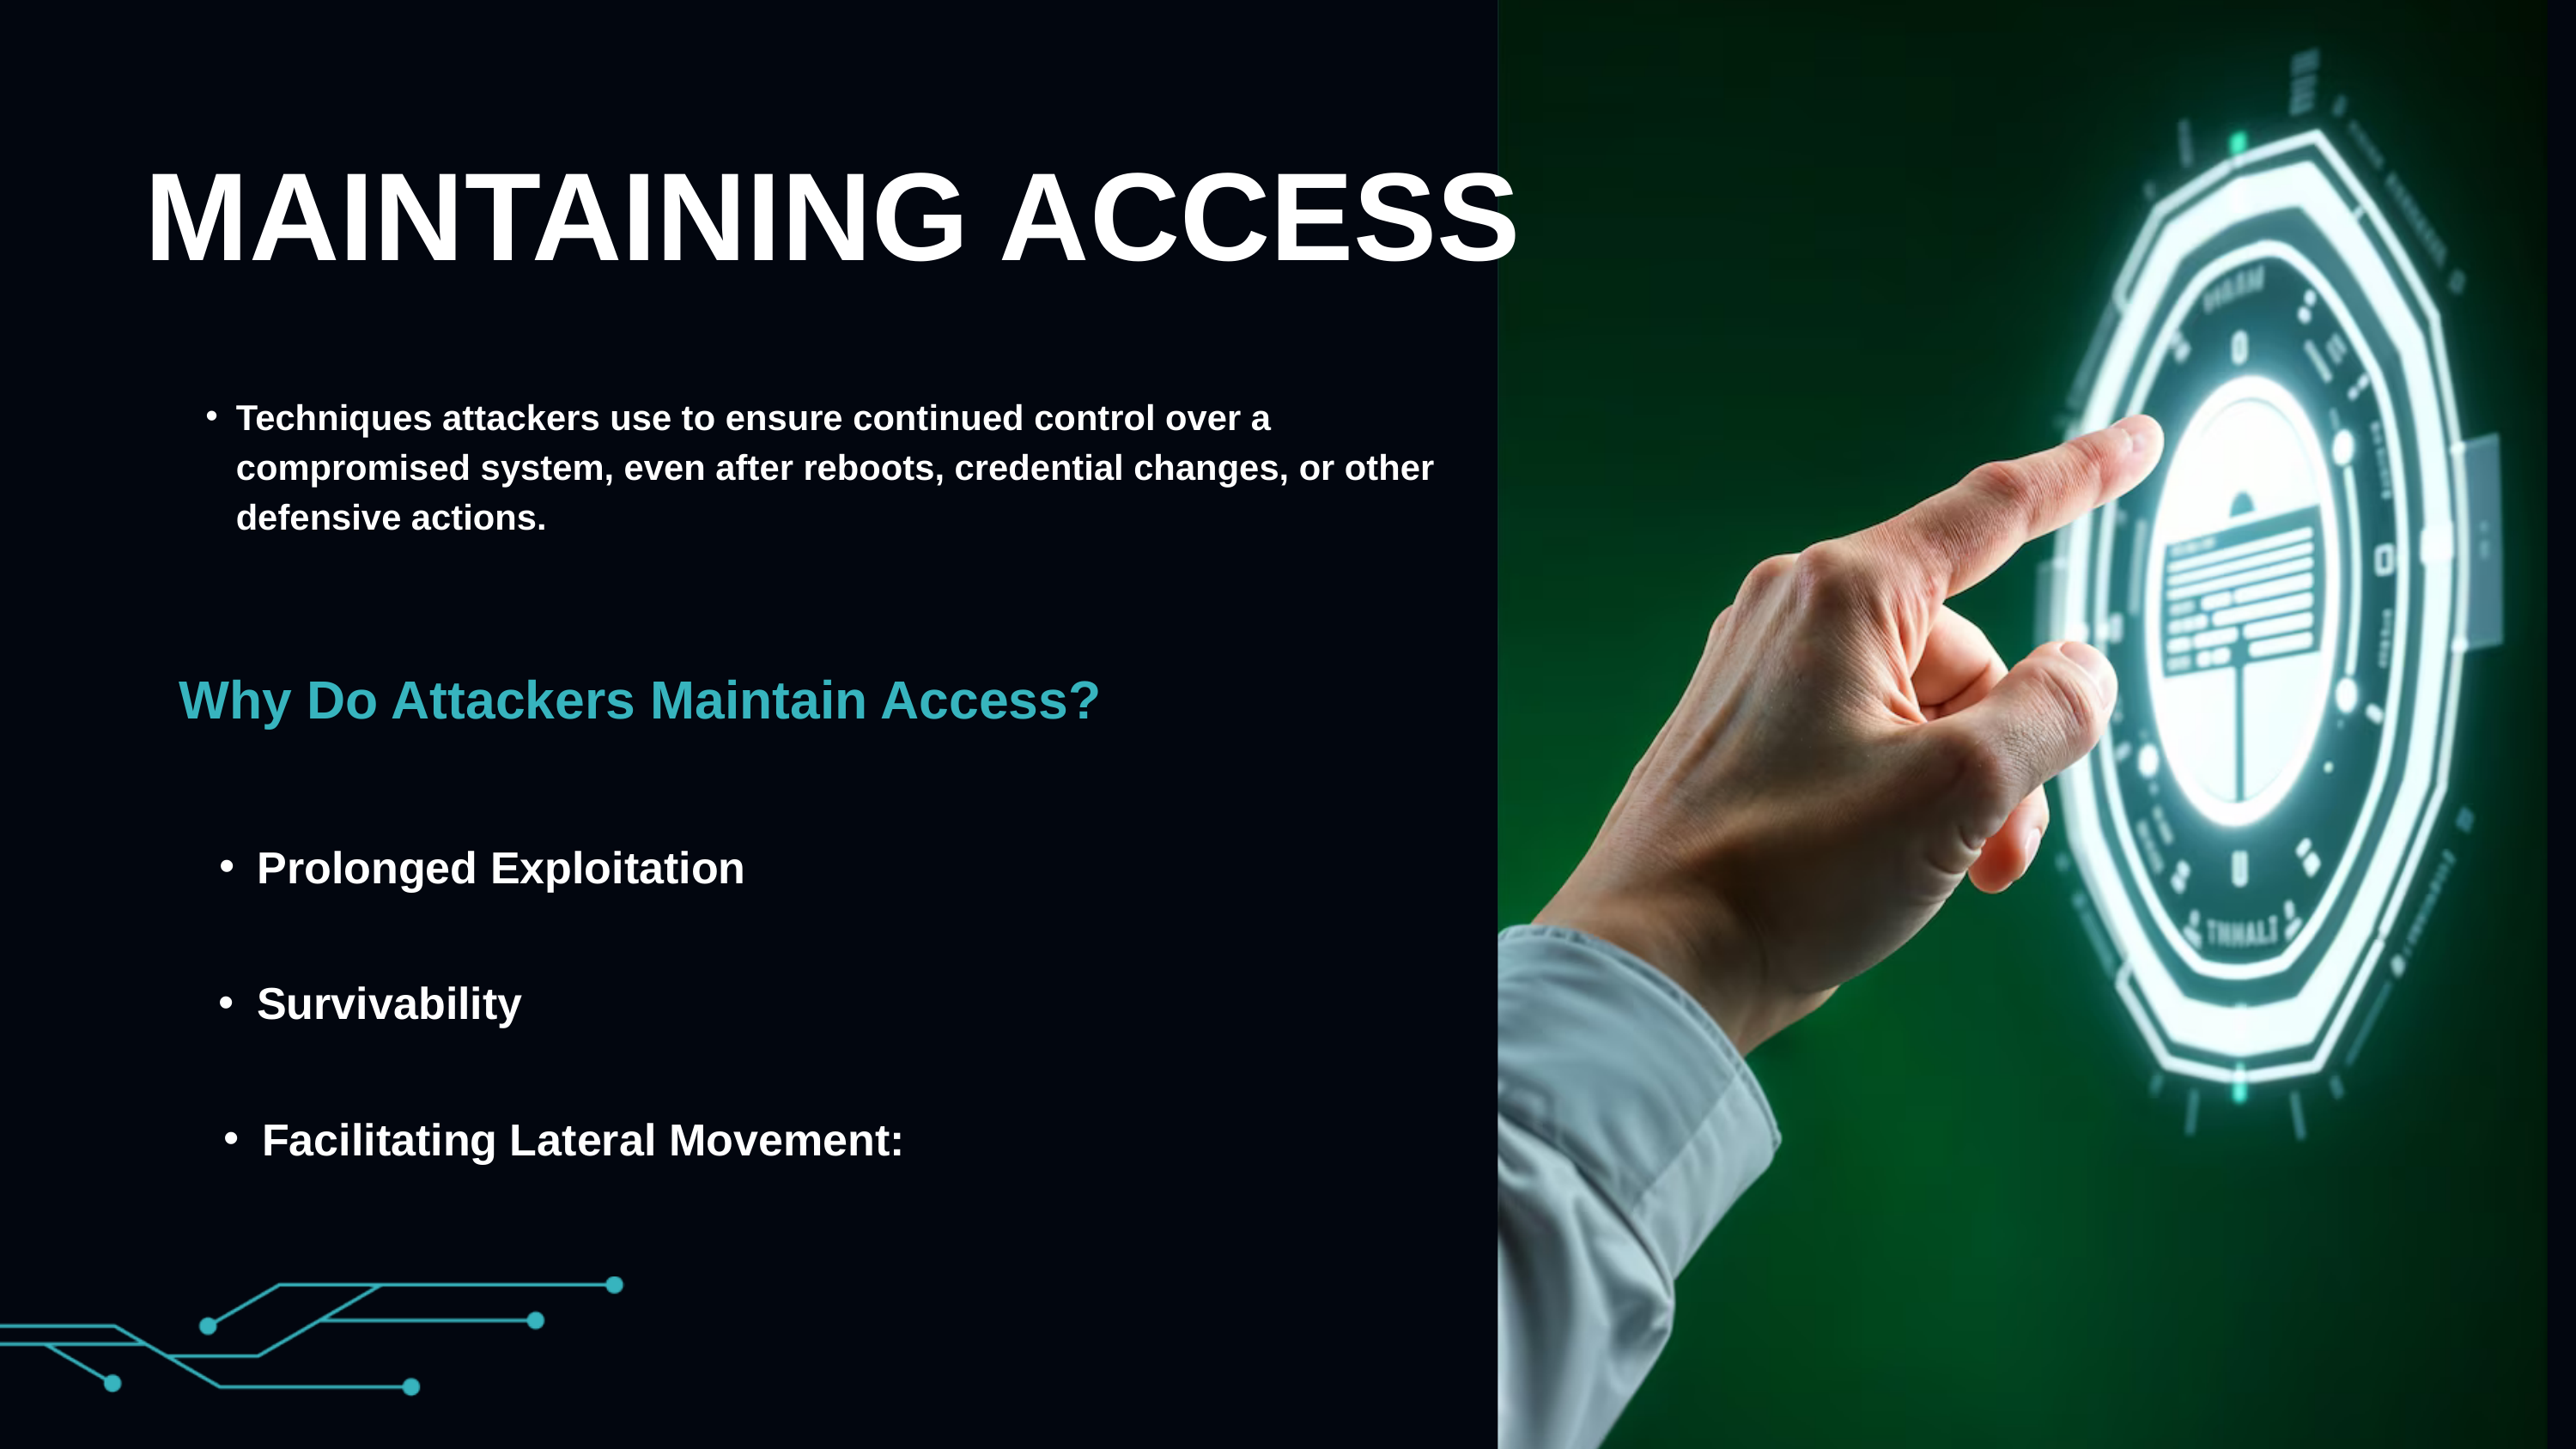

MAINTAINING ACCESS
Techniques attackers use to ensure continued control over a compromised system, even after reboots, credential changes, or other defensive actions.
Why Do Attackers Maintain Access?
Prolonged Exploitation
Survivability
Facilitating Lateral Movement: